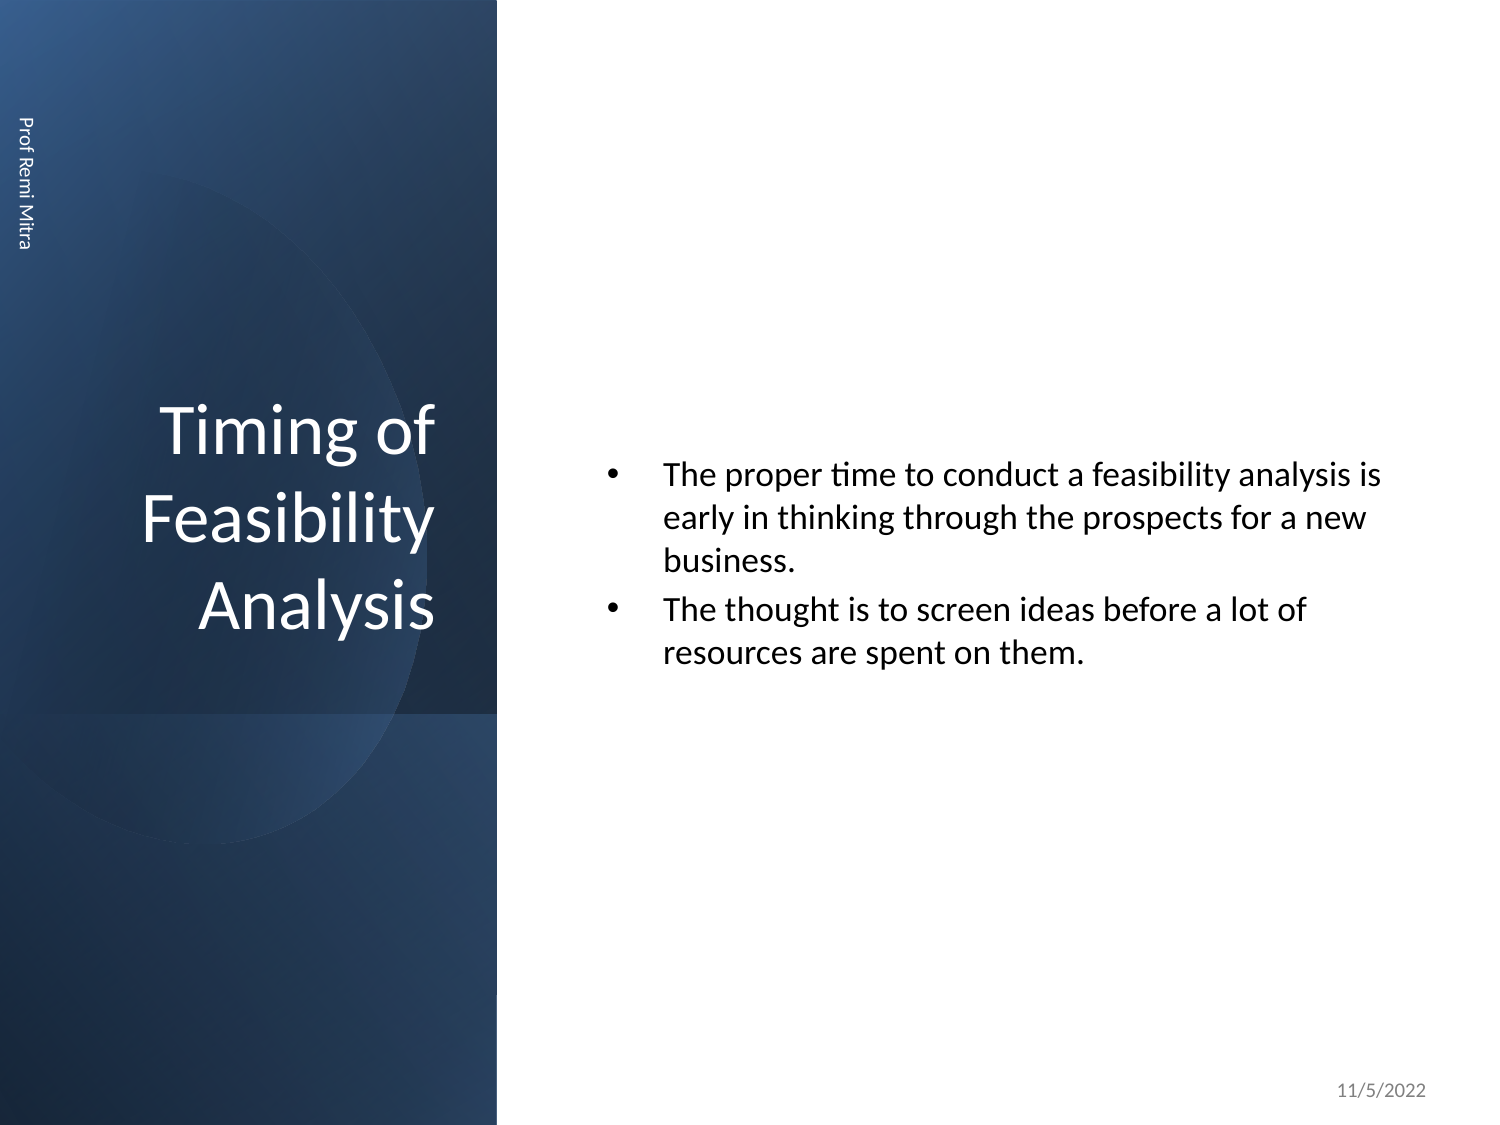

# Timing of Feasibility Analysis
The proper time to conduct a feasibility analysis is early in thinking through the prospects for a new business.
The thought is to screen ideas before a lot of resources are spent on them.

Prof Remi Mitra

11/5/2022